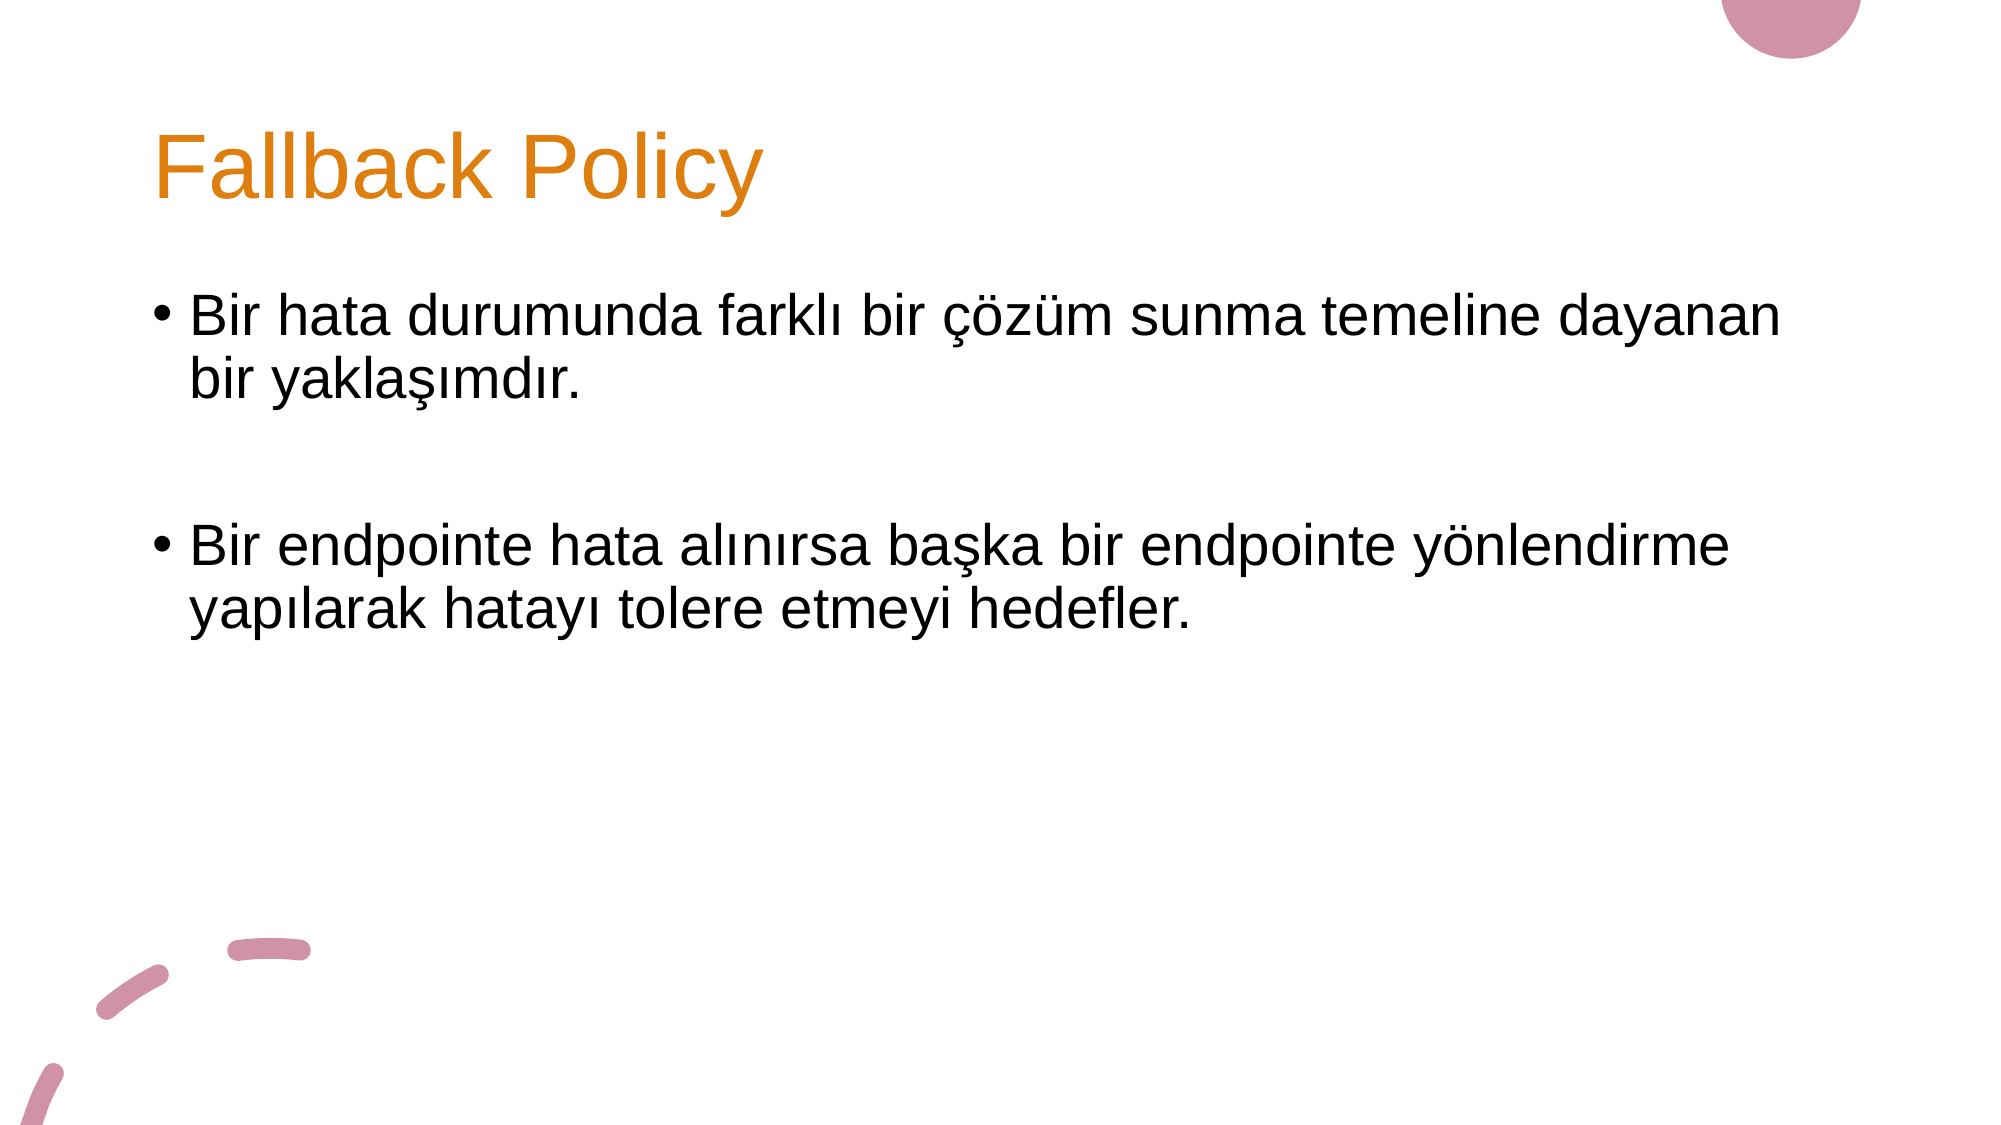

# Fallback Policy
Bir hata durumunda farklı bir çözüm sunma temeline dayanan bir yaklaşımdır.

Bir endpointe hata alınırsa başka bir endpointe yönlendirme yapılarak hatayı tolere etmeyi hedefler.